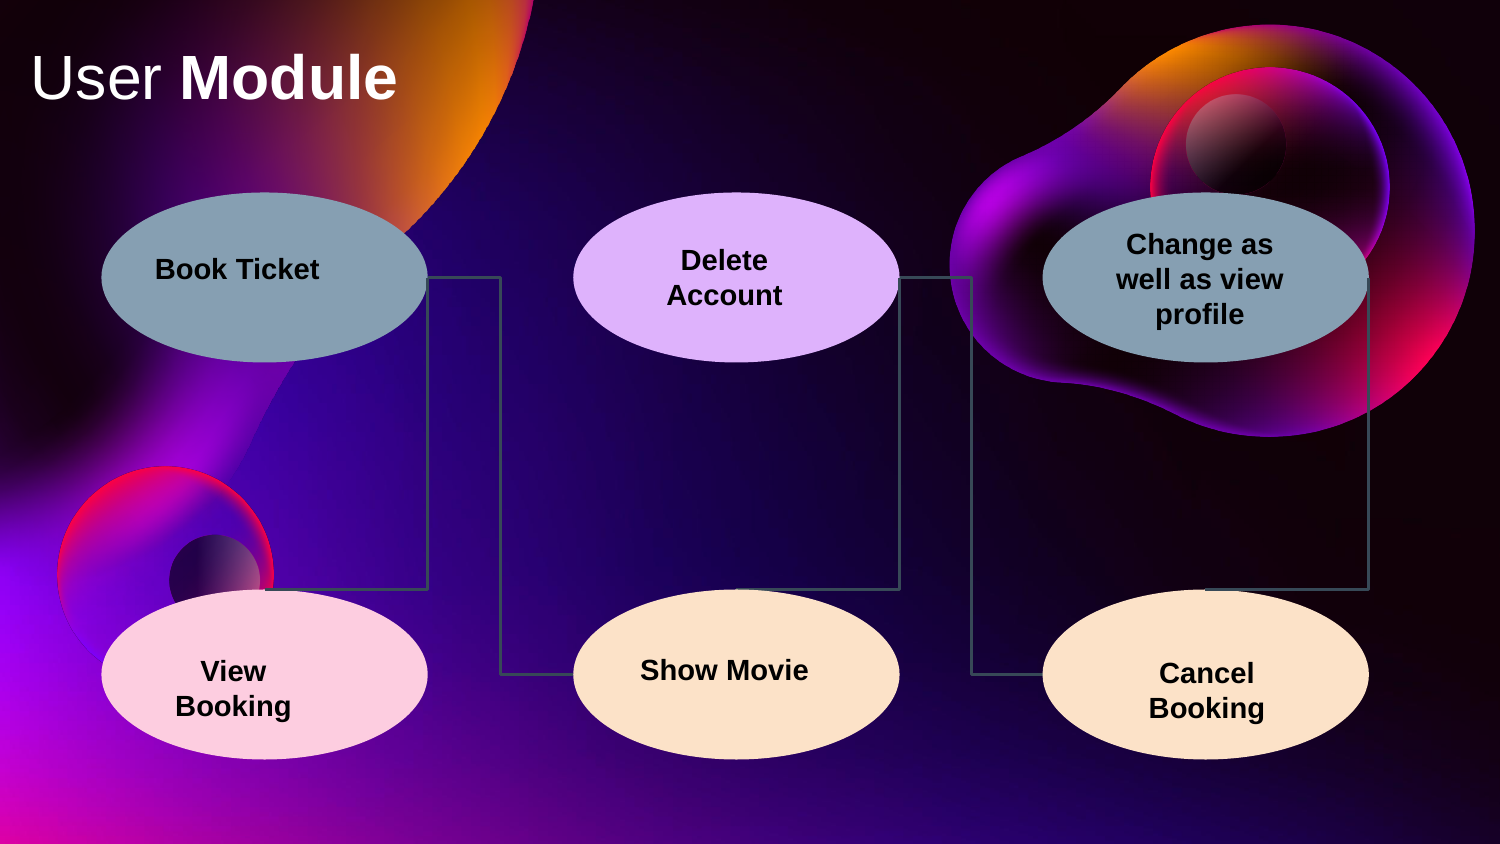

# User Module
Change as well as view profile
Delete Account
Book Ticket
Show Movie
View Booking
Cancel Booking